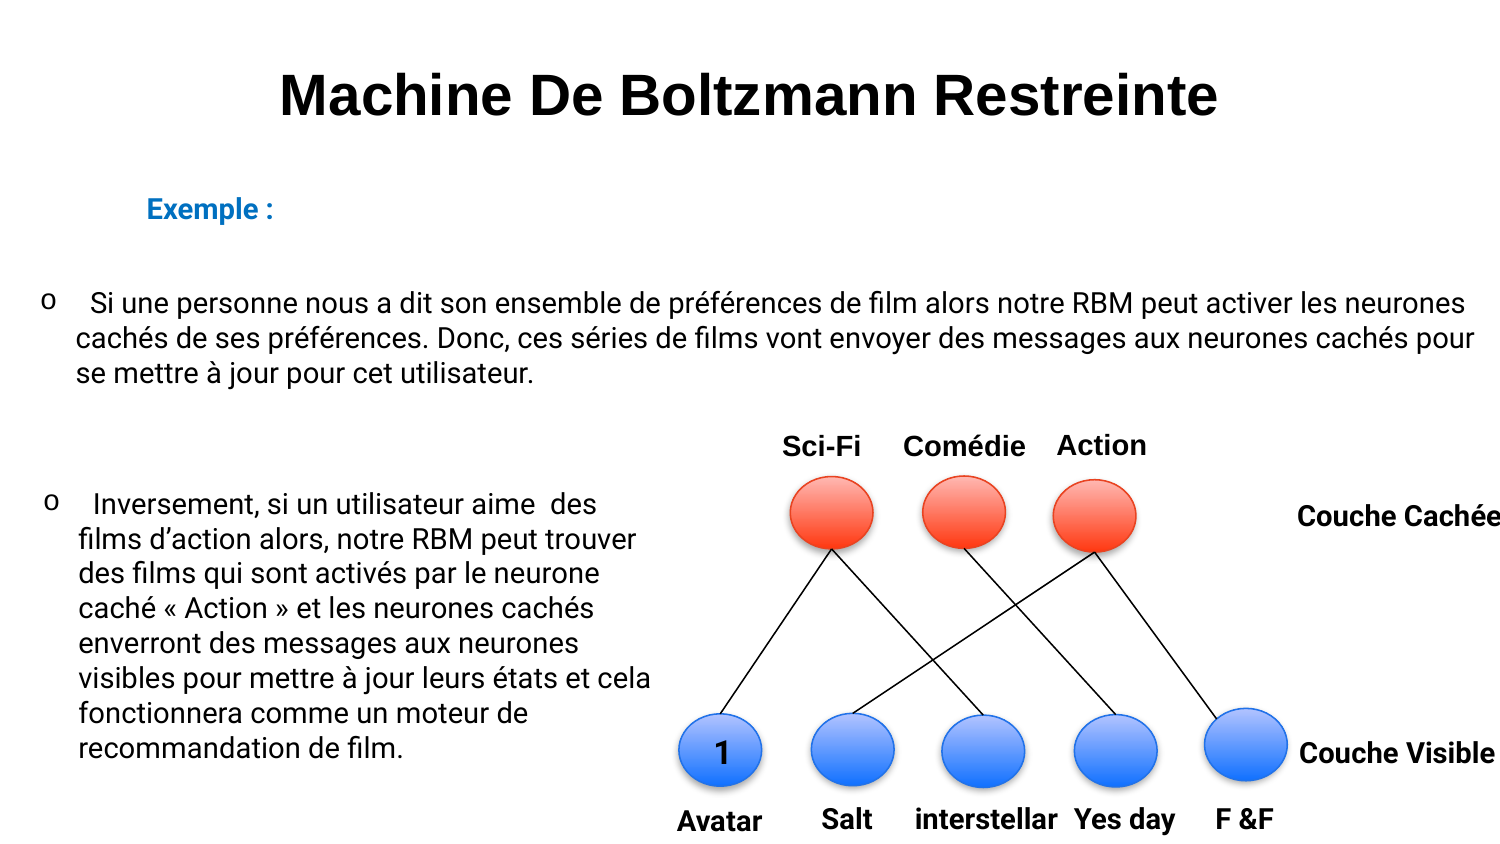

# Machine De Boltzmann Restreinte
Exemple :
  Si une personne nous a dit son ensemble de préférences de film alors notre RBM peut activer les neurones cachés de ses préférences. Donc, ces séries de films vont envoyer des messages aux neurones cachés pour se mettre à jour pour cet utilisateur.
Action
Comédie
Sci-Fi

  Inversement, si un utilisateur aime  des films d’action alors, notre RBM peut trouver des films qui sont activés par le neurone caché « Action » et les neurones cachés enverront des messages aux neurones visibles pour mettre à jour leurs états et cela fonctionnera comme un moteur de recommandation de film.

Couche Cachée

1
Couche Visible
Salt

interstellar
Yes day
F &F
Avatar